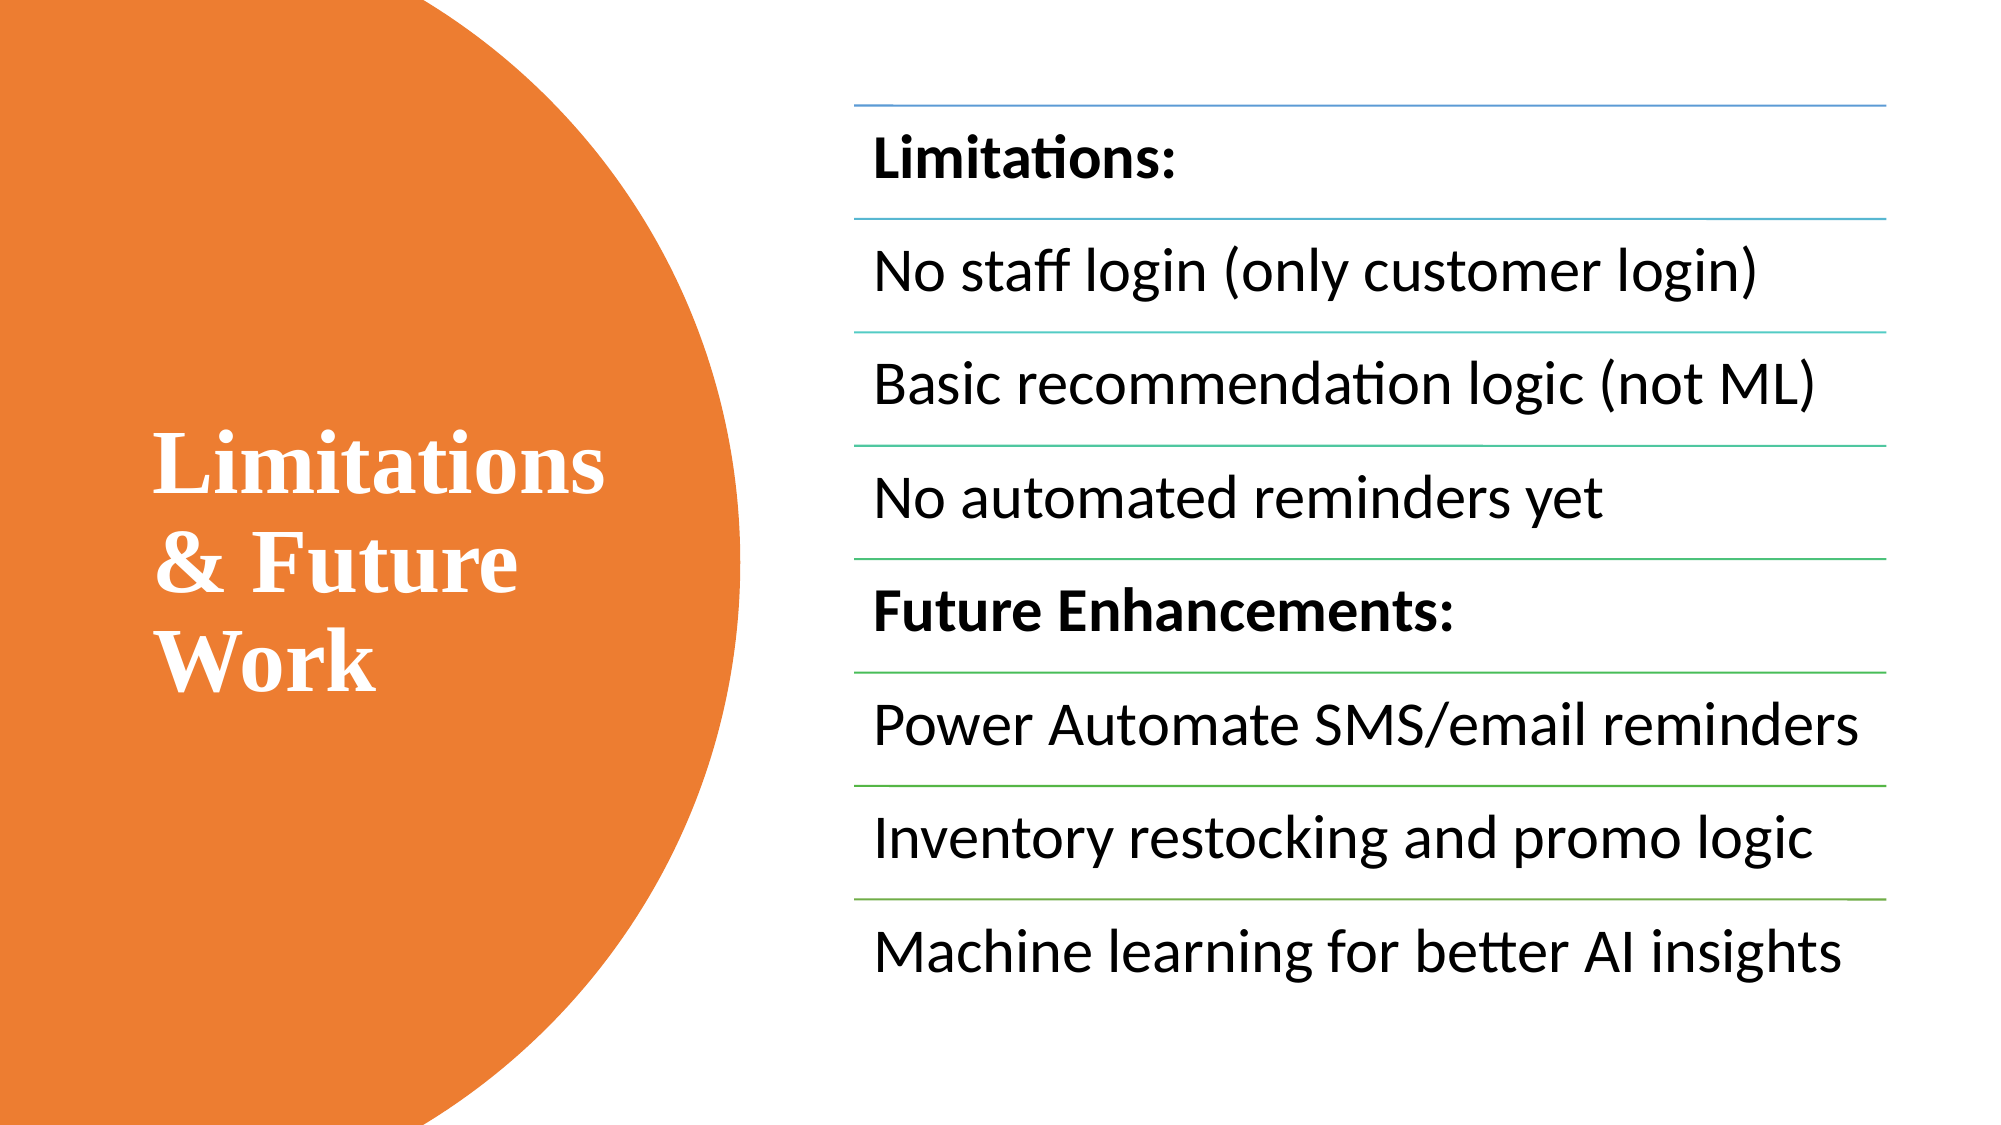

Limitations:
No staff login (only customer login)
Basic recommendation logic (not ML)
No automated reminders yet
Future Enhancements:
Power Automate SMS/email reminders
Inventory restocking and promo logic
Machine learning for better AI insights
# Limitations & Future Work